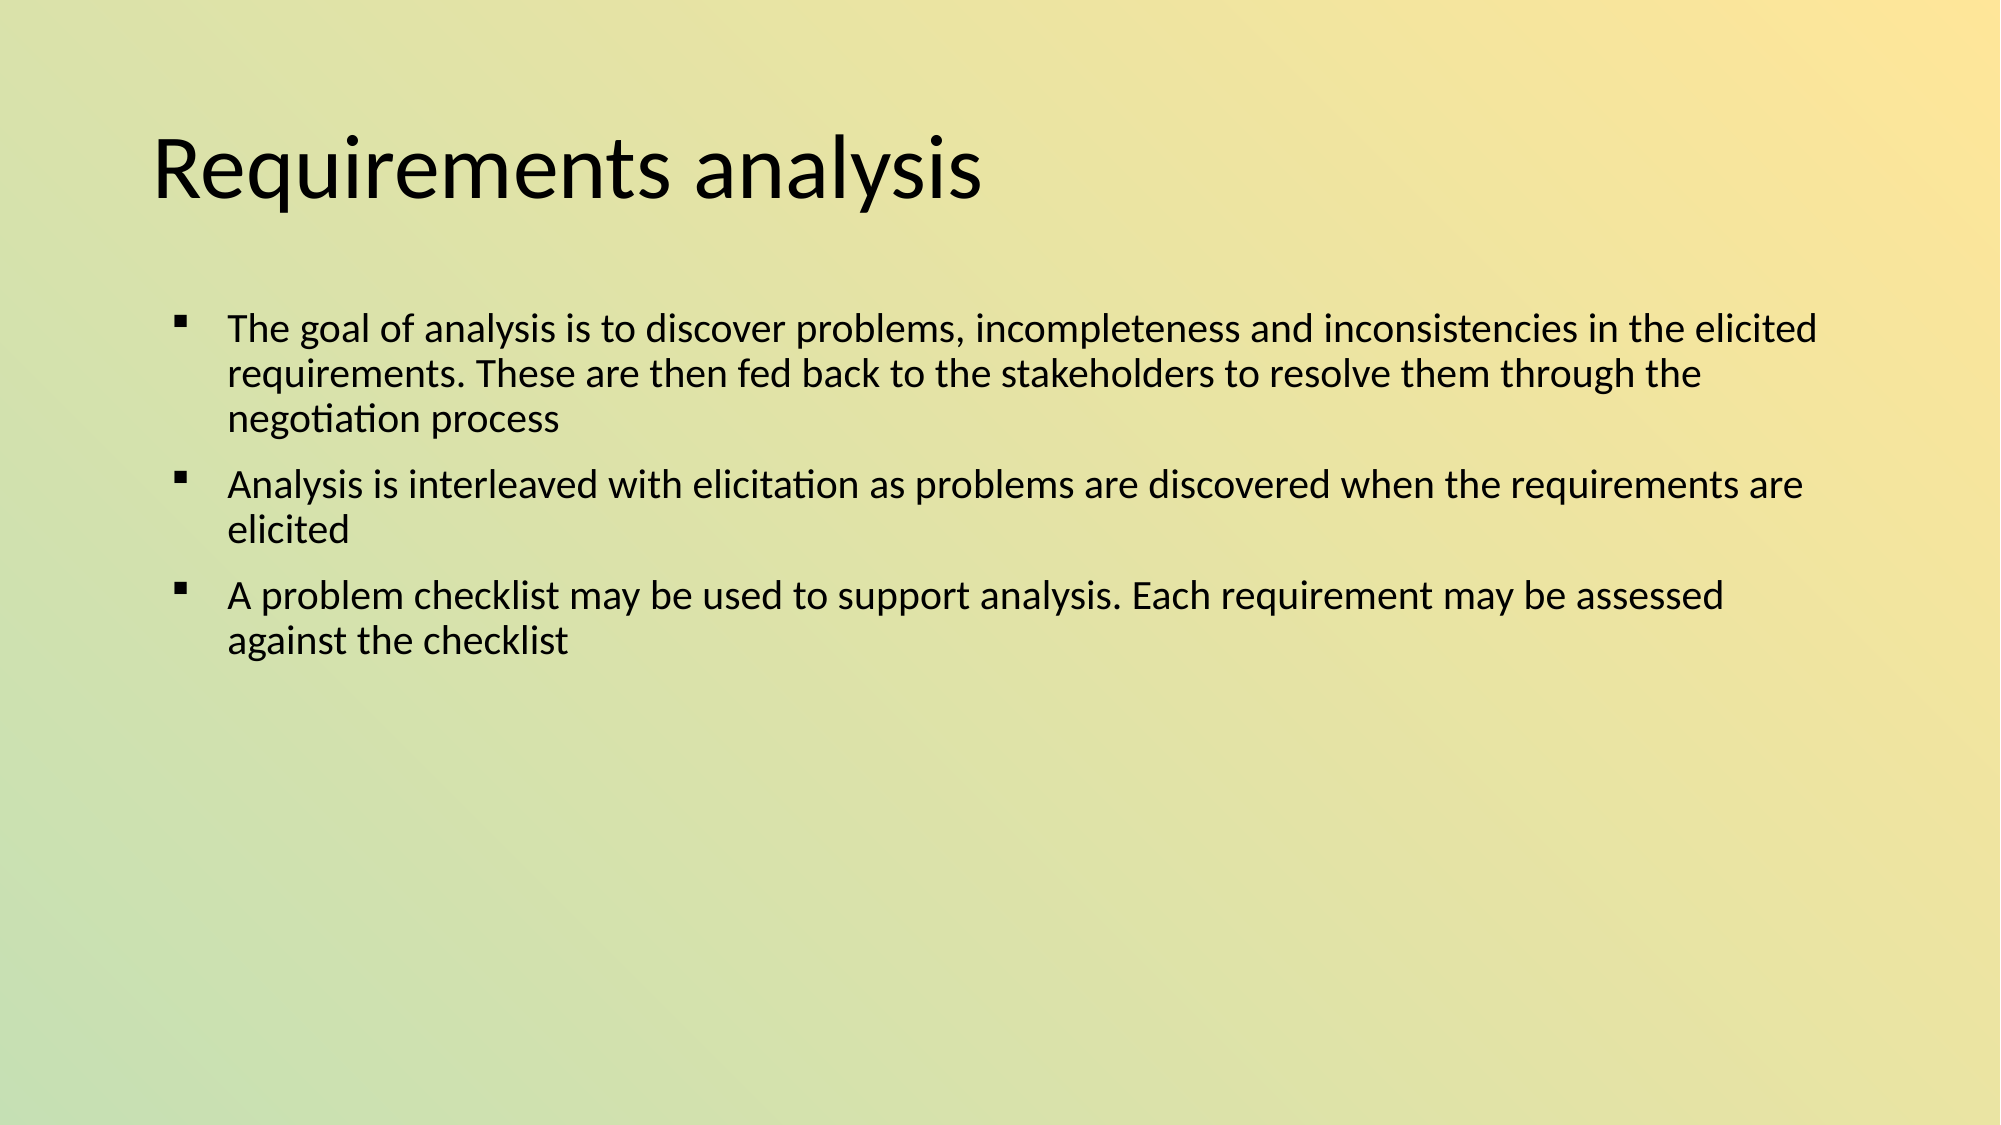

# Requirements analysis
The goal of analysis is to discover problems, incompleteness and inconsistencies in the elicited requirements. These are then fed back to the stakeholders to resolve them through the negotiation process
Analysis is interleaved with elicitation as problems are discovered when the requirements are elicited
A problem checklist may be used to support analysis. Each requirement may be assessed against the checklist